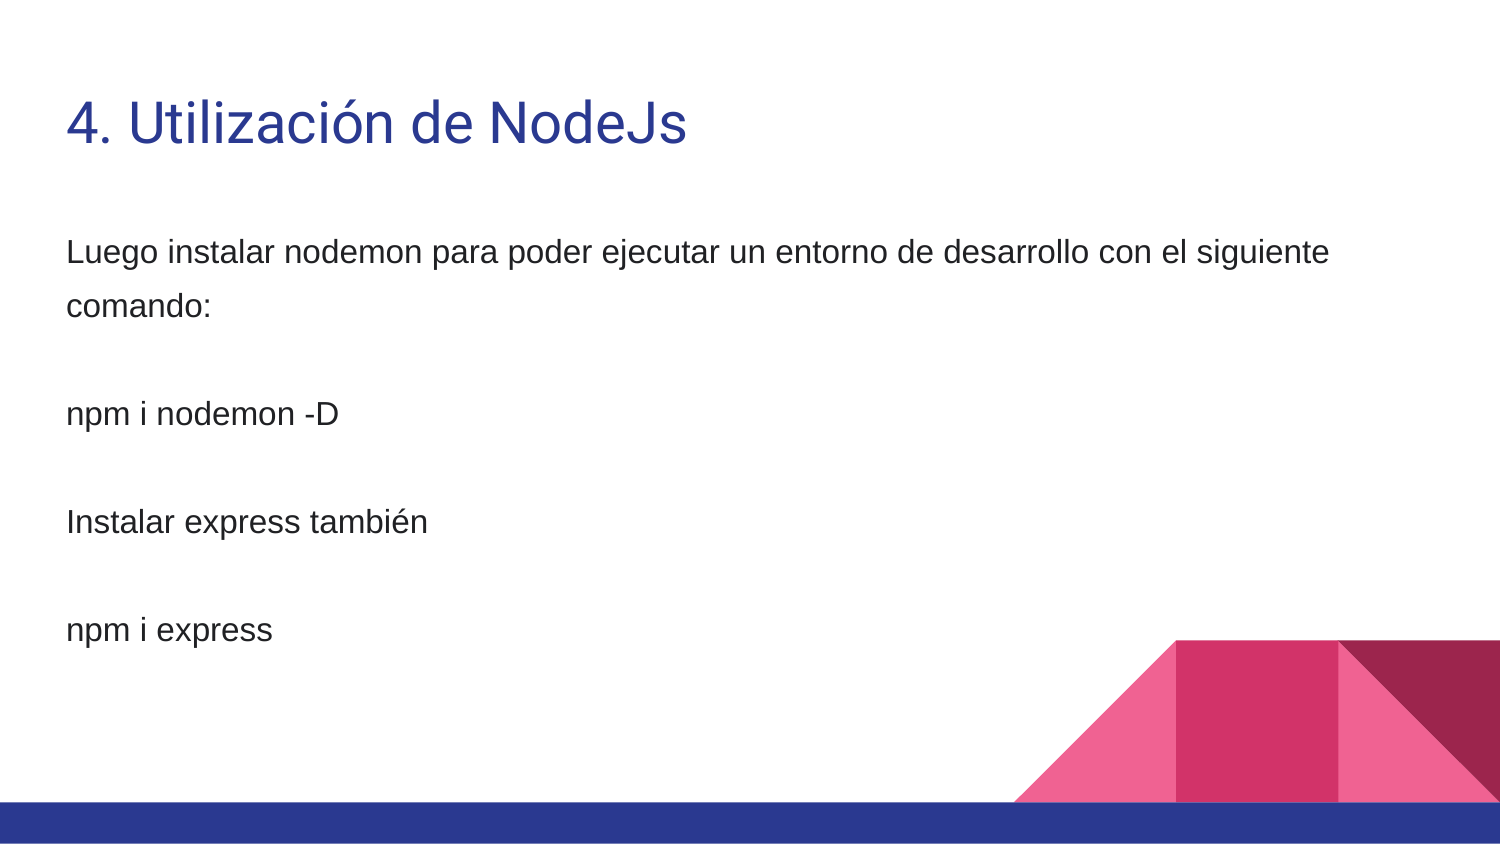

# 4. Utilización de NodeJs
Luego instalar nodemon para poder ejecutar un entorno de desarrollo con el siguiente comando:

npm i nodemon -D

Instalar express también

npm i express